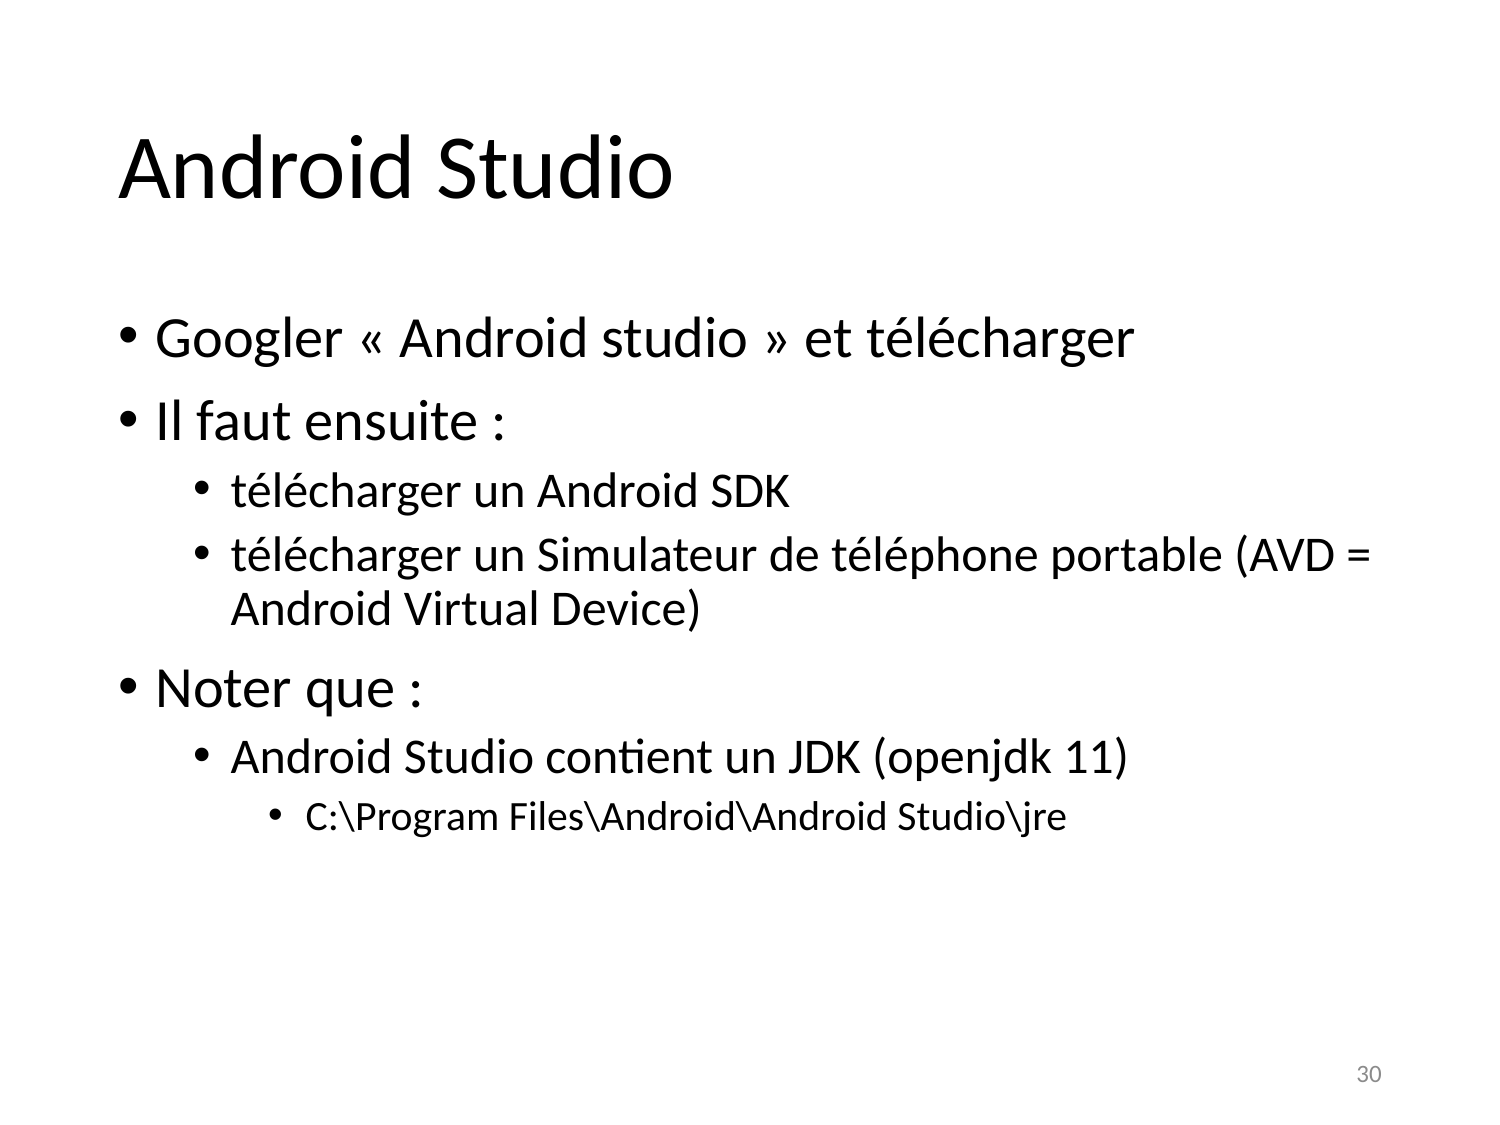

# Android Studio
Googler « Android studio » et télécharger
Il faut ensuite :
télécharger un Android SDK
télécharger un Simulateur de téléphone portable (AVD = Android Virtual Device)
Noter que :
Android Studio contient un JDK (openjdk 11)
C:\Program Files\Android\Android Studio\jre
30